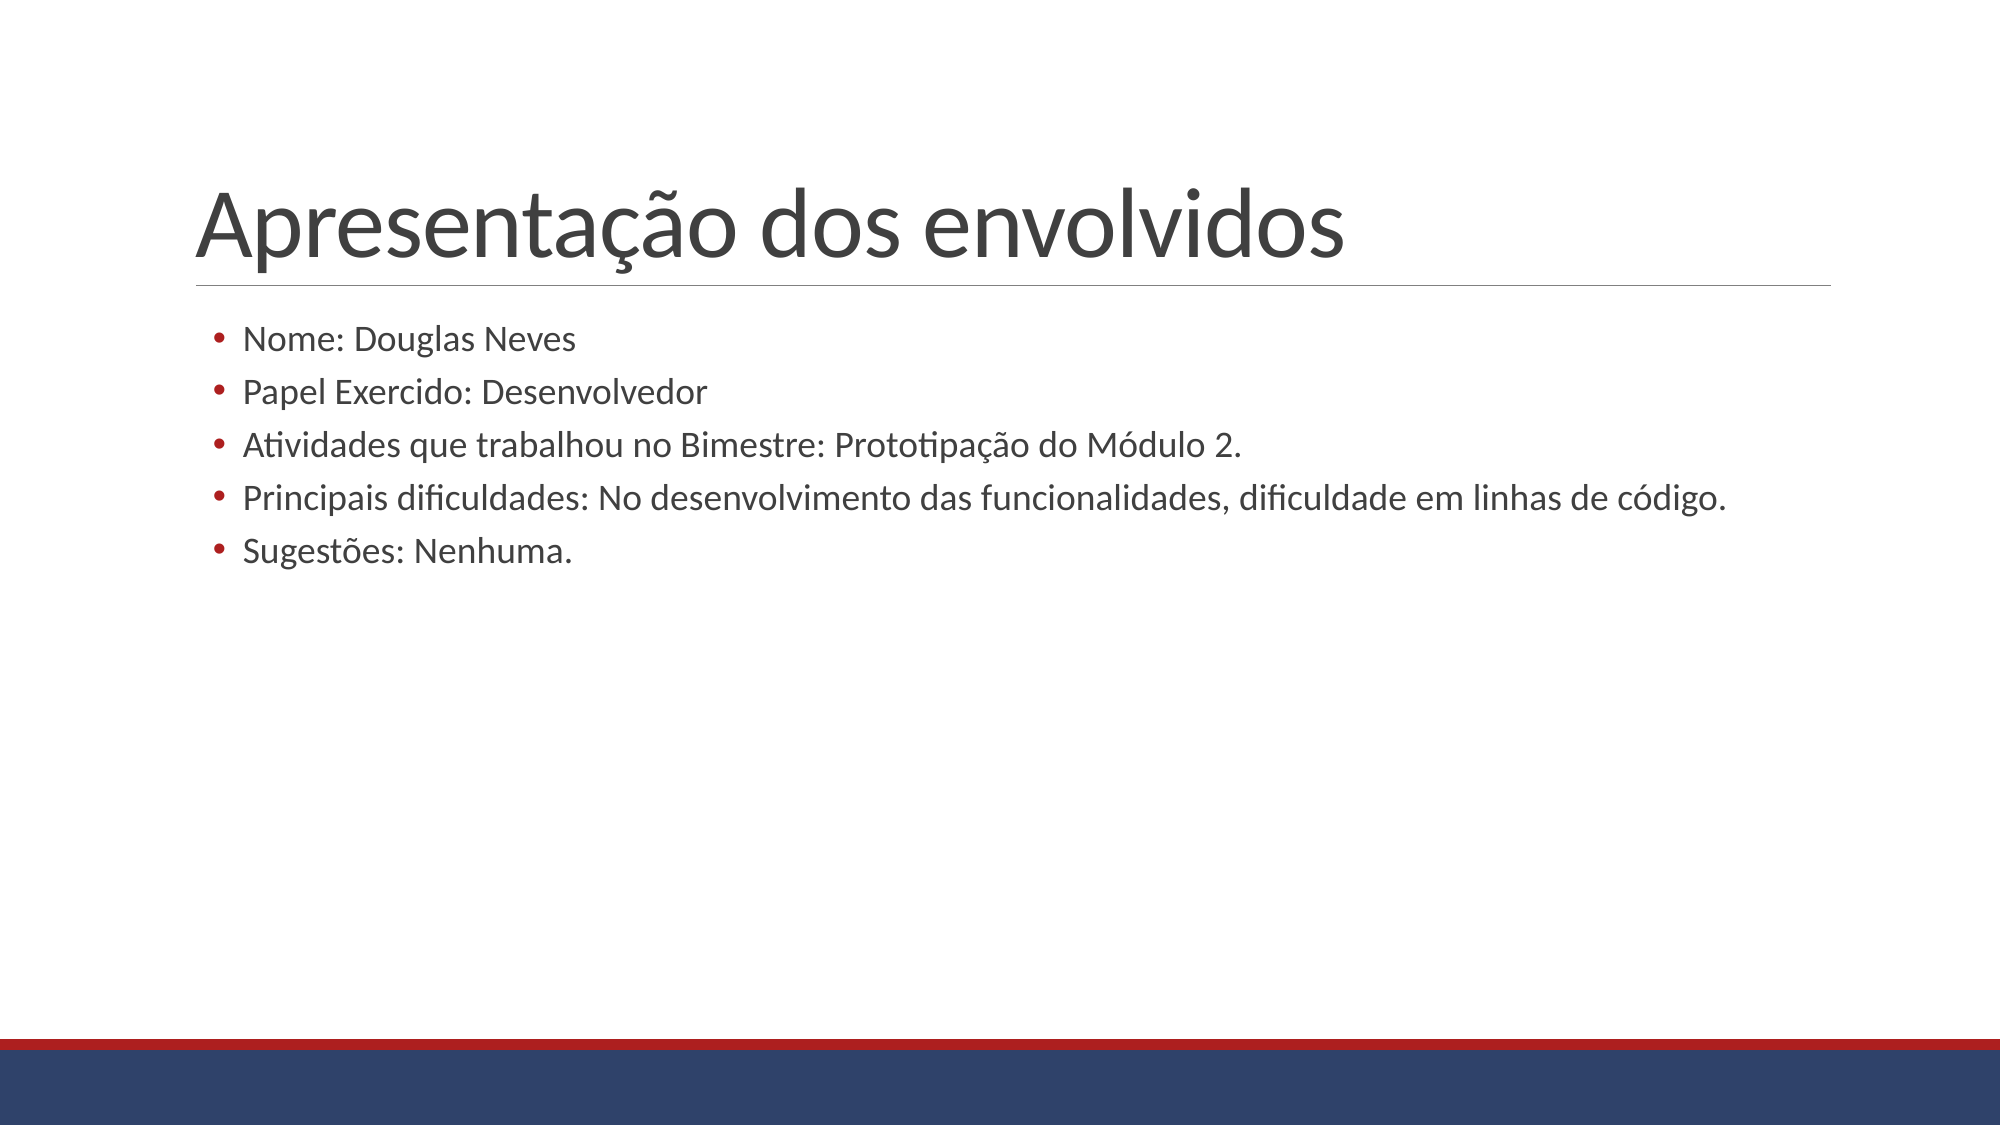

# Apresentação dos envolvidos
Nome: Douglas Neves
Papel Exercido: Desenvolvedor
Atividades que trabalhou no Bimestre: Prototipação do Módulo 2.
Principais dificuldades: No desenvolvimento das funcionalidades, dificuldade em linhas de código.
Sugestões: Nenhuma.